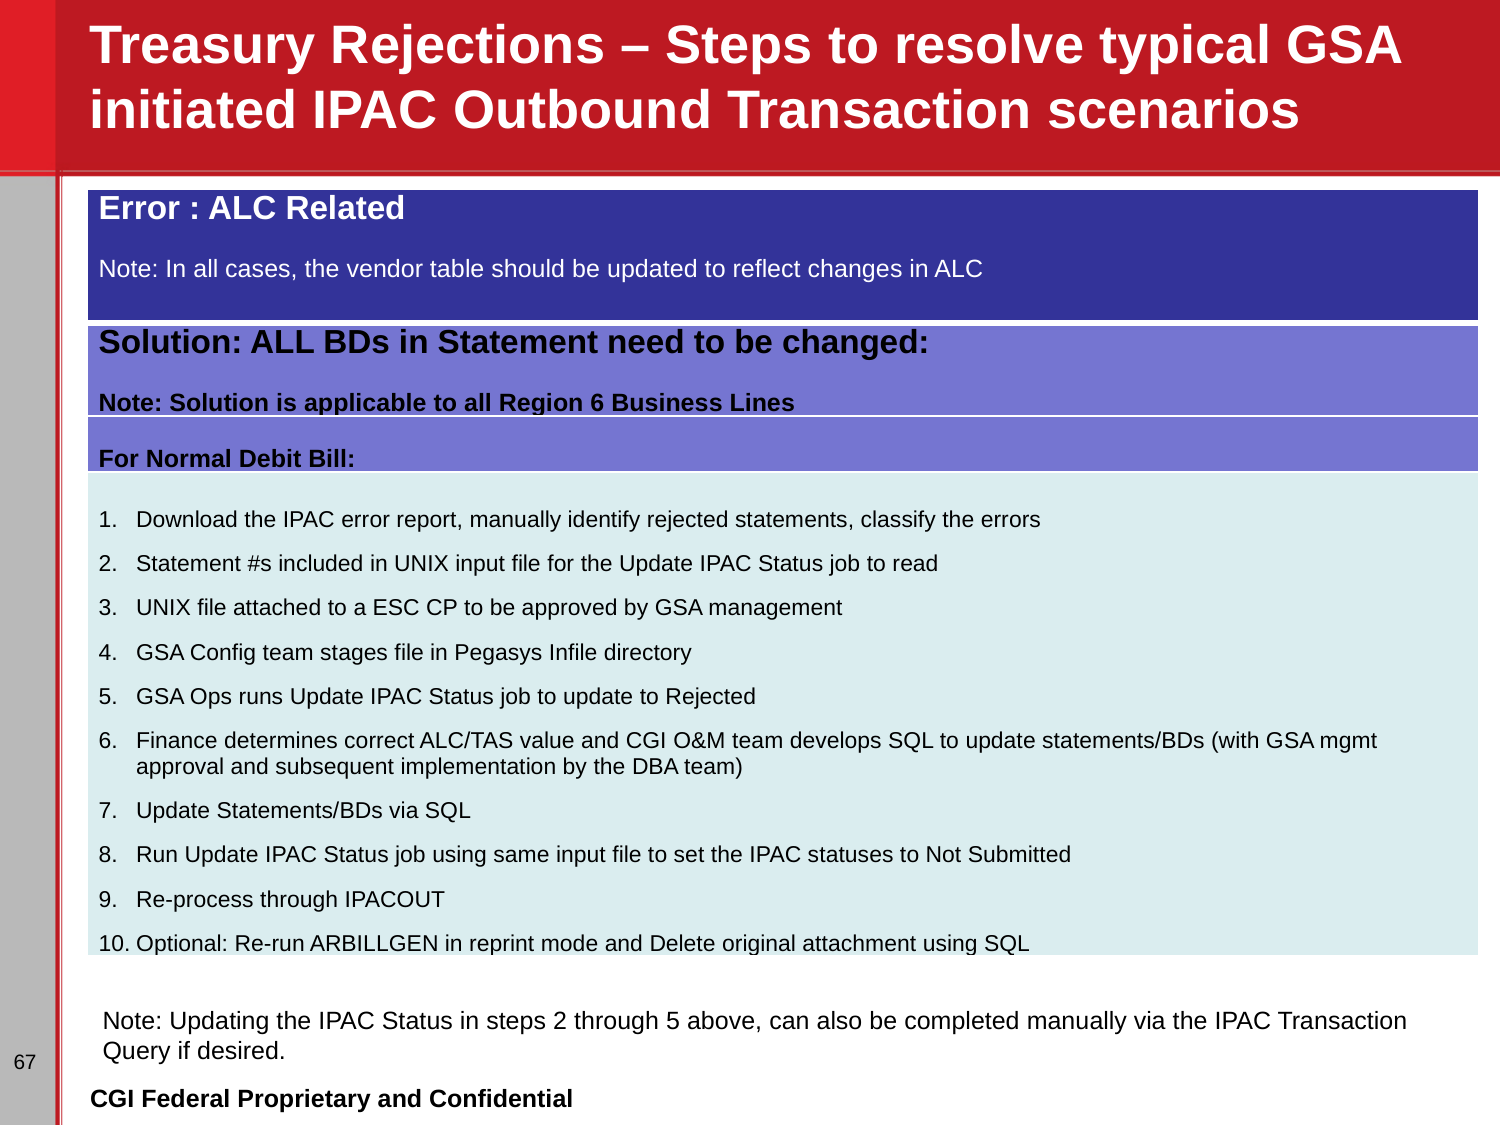

# Treasury Rejections – Steps to resolve typical GSA initiated IPAC Outbound Transaction scenarios
| Error : ALC Related   Note: In all cases, the vendor table should be updated to reflect changes in ALC |
| --- |
| Solution: ALL BDs in Statement need to be changed: Note: Solution is applicable to all Region 6 Business Lines |
| For Normal Debit Bill: |
| Download the IPAC error report, manually identify rejected statements, classify the errors Statement #s included in UNIX input file for the Update IPAC Status job to read UNIX file attached to a ESC CP to be approved by GSA management GSA Config team stages file in Pegasys Infile directory GSA Ops runs Update IPAC Status job to update to Rejected Finance determines correct ALC/TAS value and CGI O&M team develops SQL to update statements/BDs (with GSA mgmt approval and subsequent implementation by the DBA team) Update Statements/BDs via SQL Run Update IPAC Status job using same input file to set the IPAC statuses to Not Submitted Re-process through IPACOUT  Optional: Re-run ARBILLGEN in reprint mode and Delete original attachment using SQL |

Note: Updating the IPAC Status in steps 2 through 5 above, can also be completed manually via the IPAC Transaction Query if desired.
67
CGI Federal Proprietary and Confidential